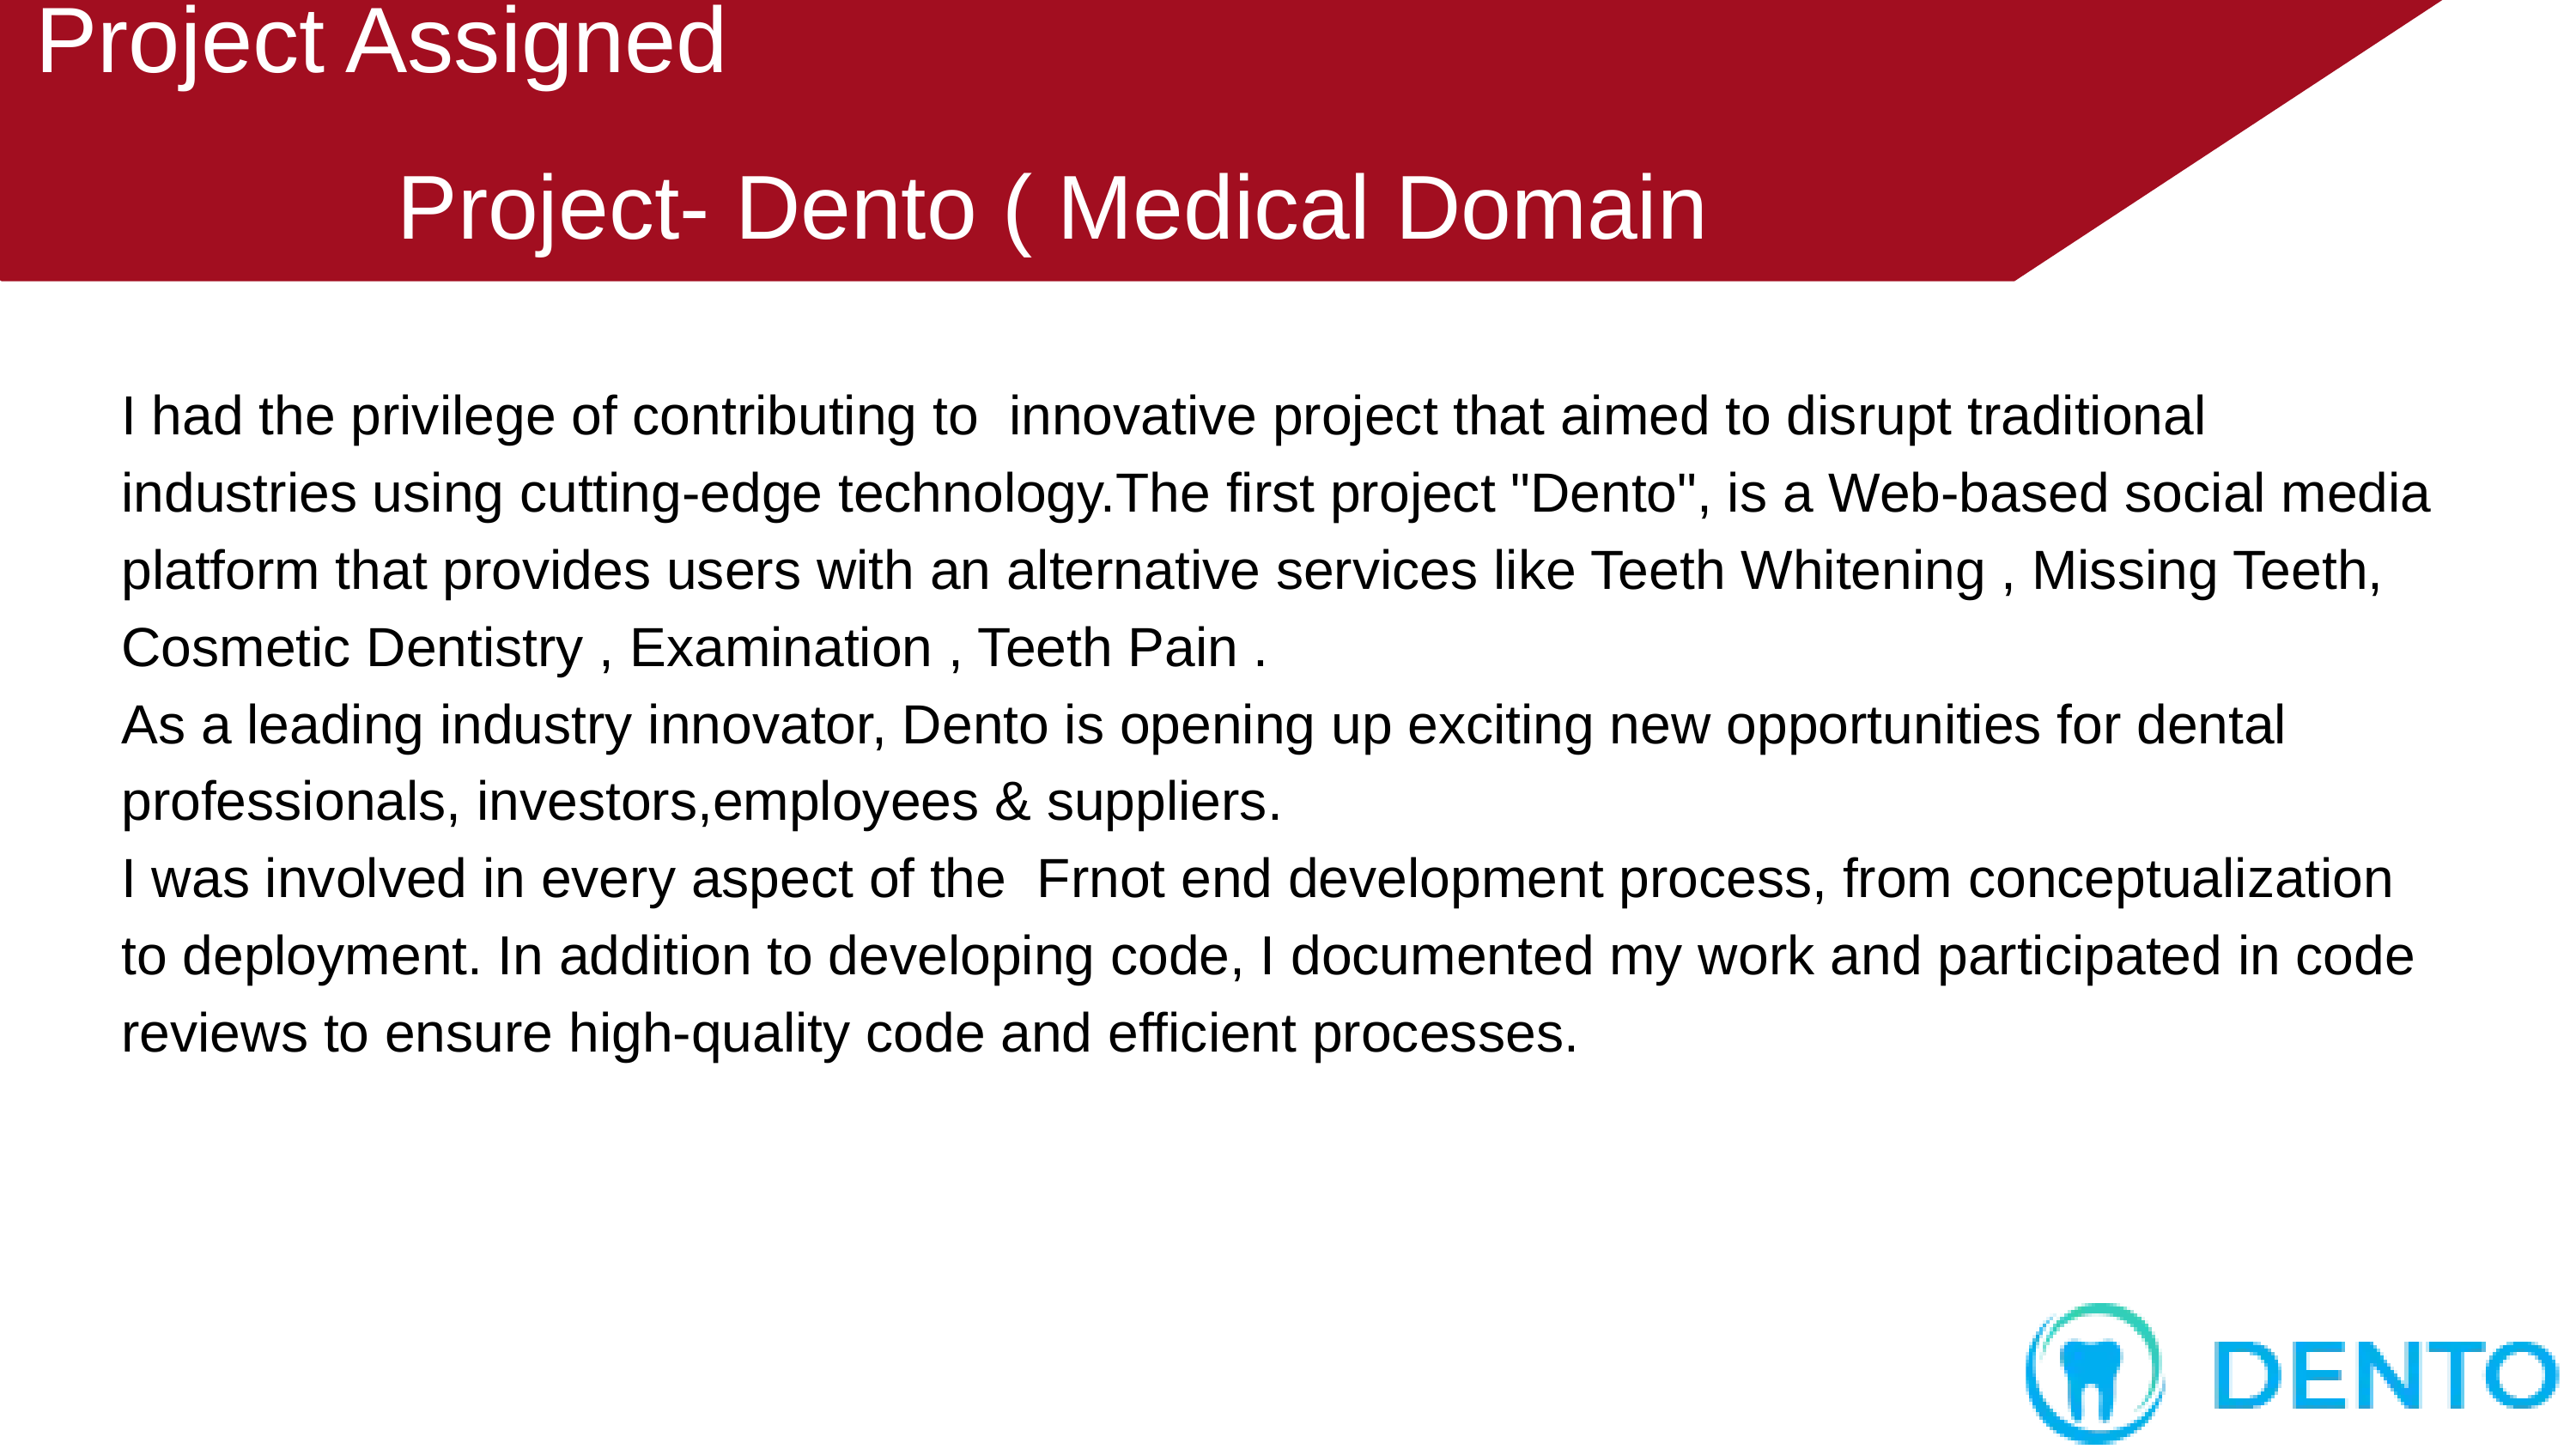

Project Assigned
Project- Dento ( Medical Domain
I had the privilege of contributing to  innovative project that aimed to disrupt traditional industries using cutting-edge technology.The first project "Dento", is a Web-based social media platform that provides users with an alternative services like Teeth Whitening , Missing Teeth, Cosmetic Dentistry , Examination , Teeth Pain .
As a leading industry innovator, Dento is opening up exciting new opportunities for dental professionals, investors,employees & suppliers.
I was involved in every aspect of the  Frnot end development process, from conceptualization to deployment. In addition to developing code, I documented my work and participated in code reviews to ensure high-quality code and efficient processes.